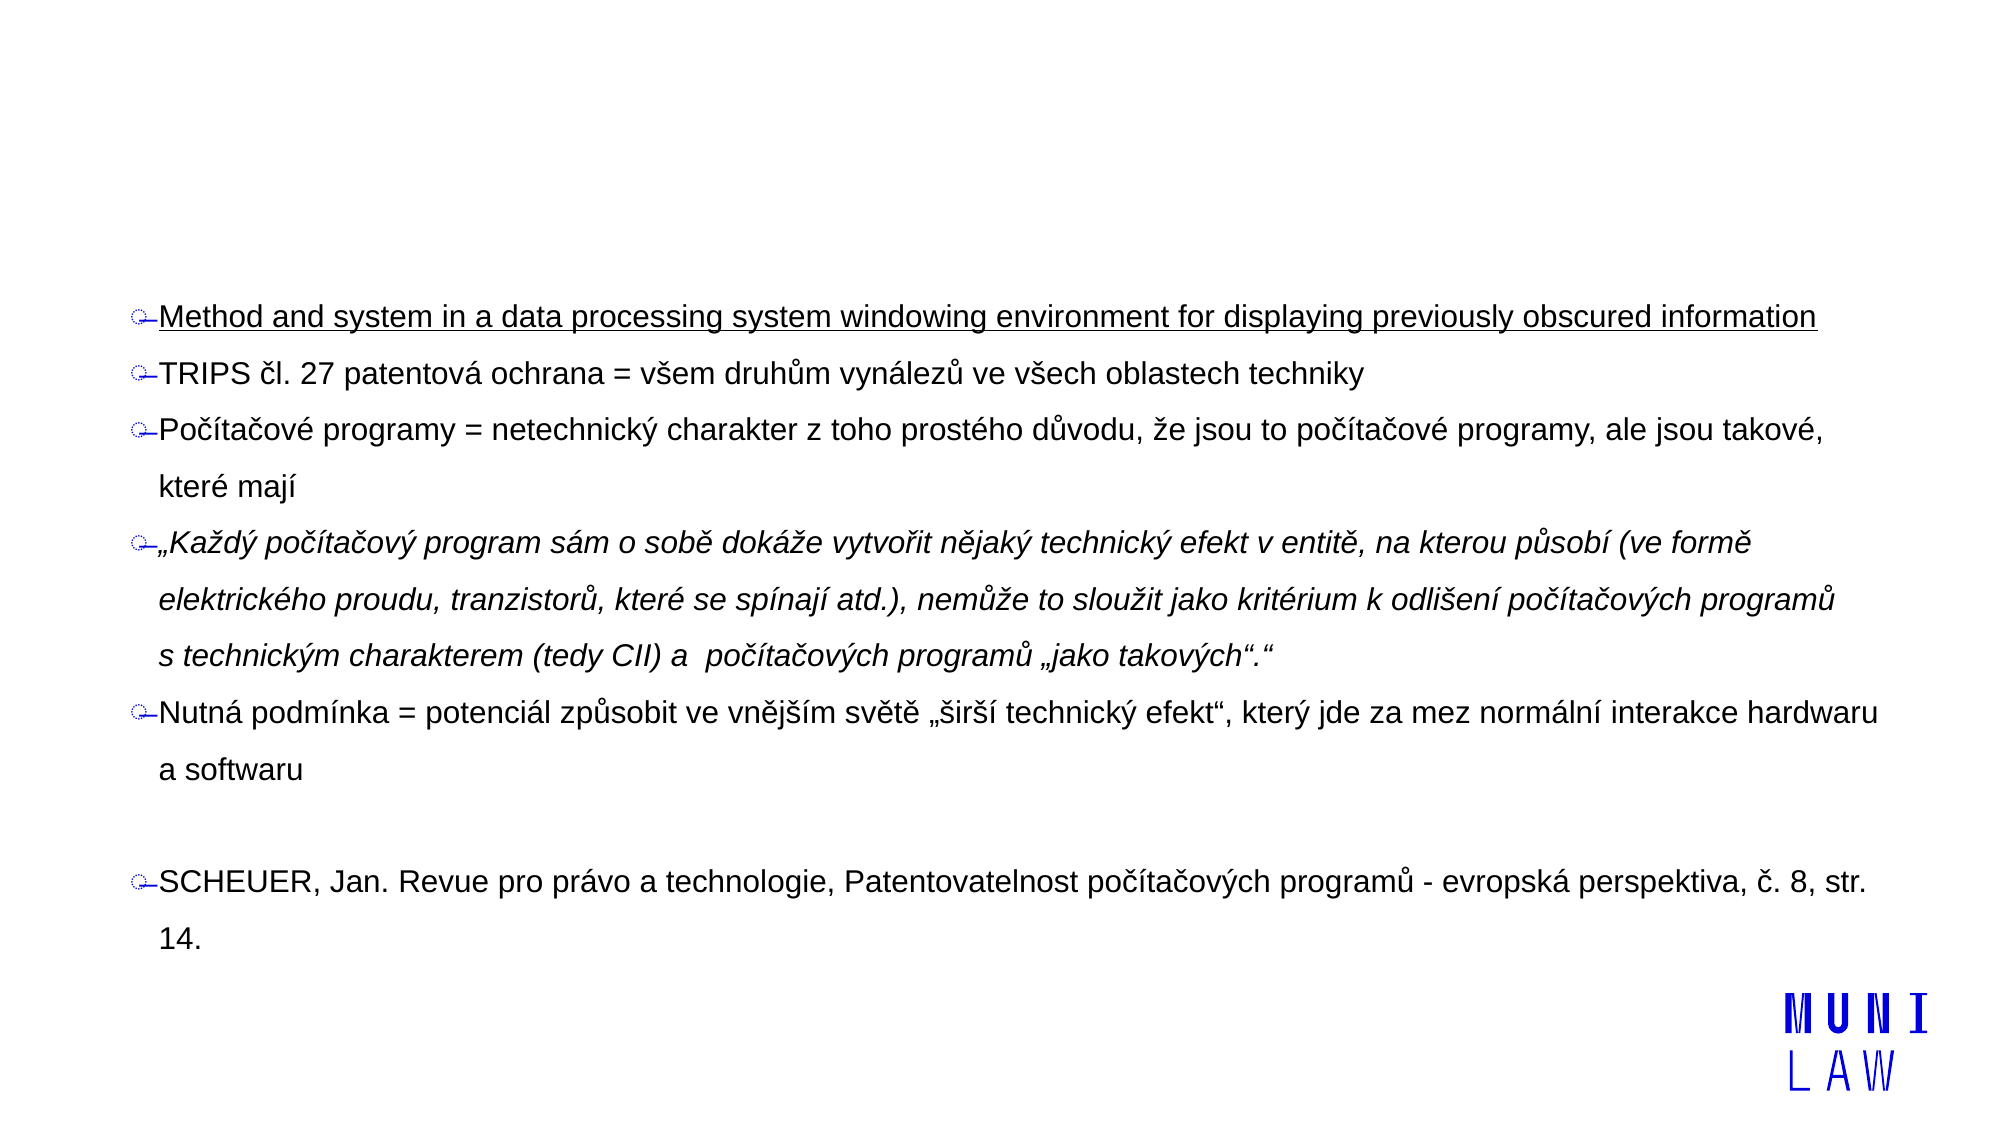

# T 935/97 – Computer program product/IBM II
Method and system in a data processing system windowing environment for displaying previously obscured information
TRIPS čl. 27 patentová ochrana = všem druhům vynálezů ve všech oblastech techniky
Počítačové programy = netechnický charakter z toho prostého důvodu, že jsou to počítačové programy, ale jsou takové, které mají
„Každý počítačový program sám o sobě dokáže vytvořit nějaký technický efekt v entitě, na kterou působí (ve formě elektrického proudu, tranzistorů, které se spínají atd.), nemůže to sloužit jako kritérium k odlišení počítačových programů s technickým charakterem (tedy CII) a  počítačových programů „jako takových“.“
Nutná podmínka = potenciál způsobit ve vnějším světě „širší technický efekt“, který jde za mez normální interakce hardwaru a softwaru

SCHEUER, Jan. Revue pro právo a technologie, Patentovatelnost počítačových programů - evropská perspektiva, č. 8, str. 14.